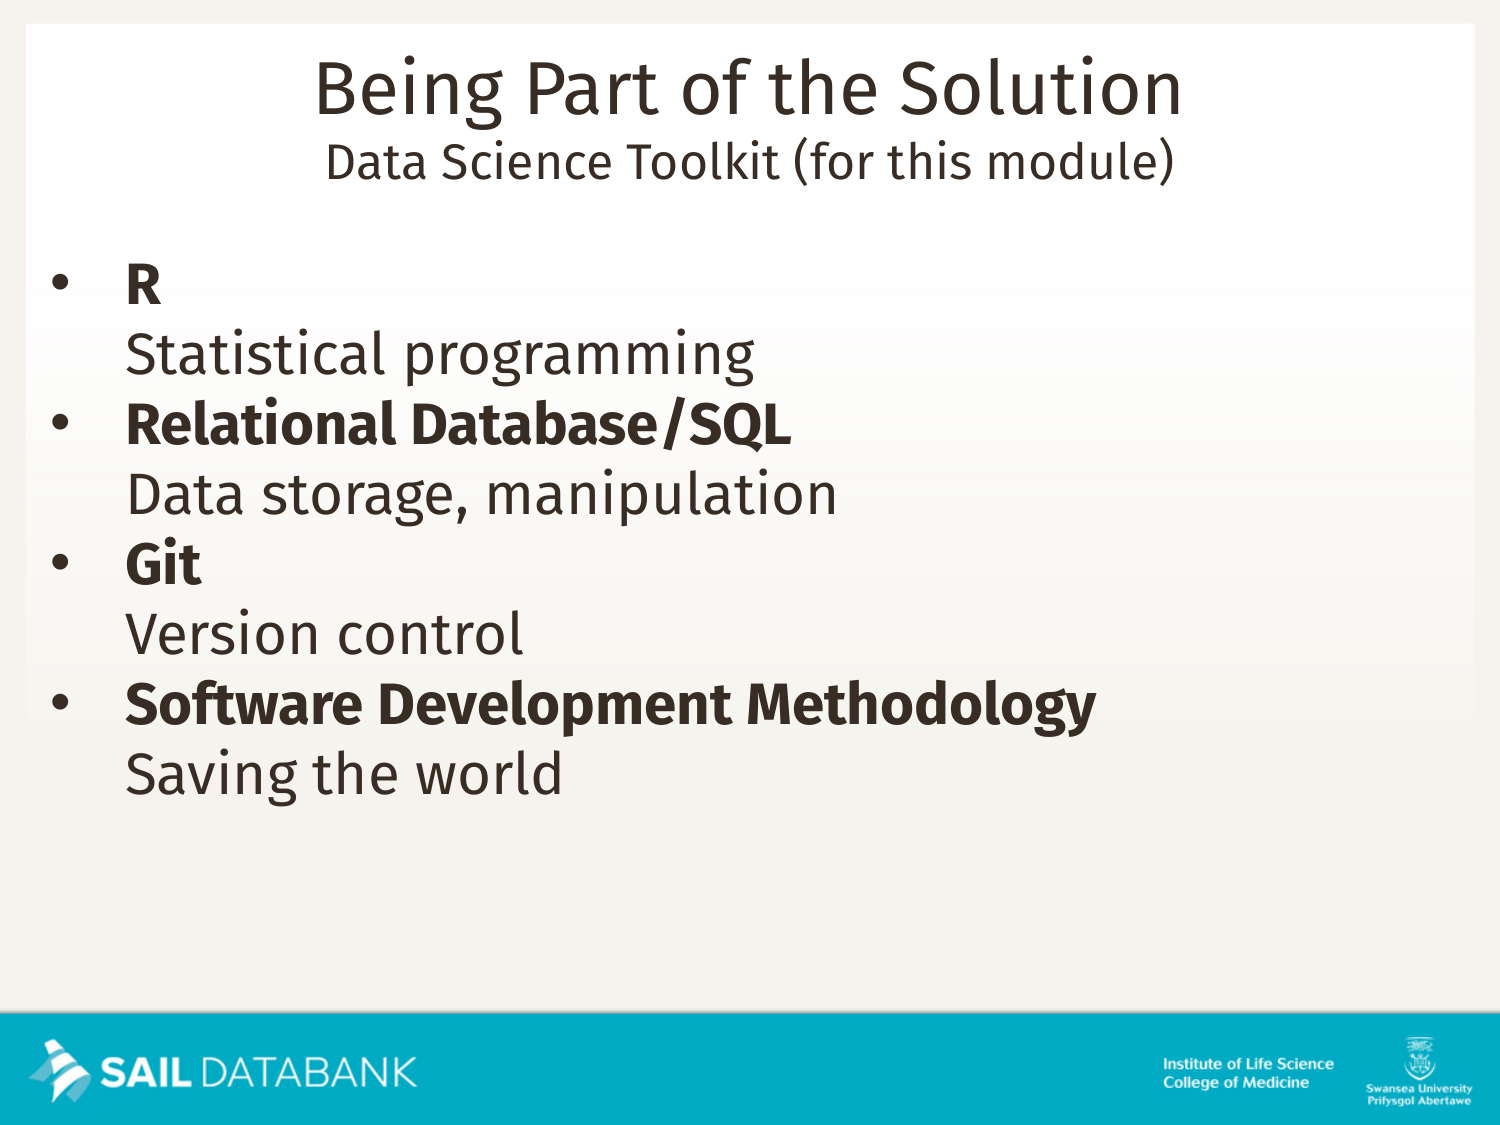

Being Part of the Solution
Data Science Toolkit (for this module)

R
Statistical programming
Relational Database/SQL
Data storage, manipulation
Git
Version control
Software Development Methodology
Saving the world